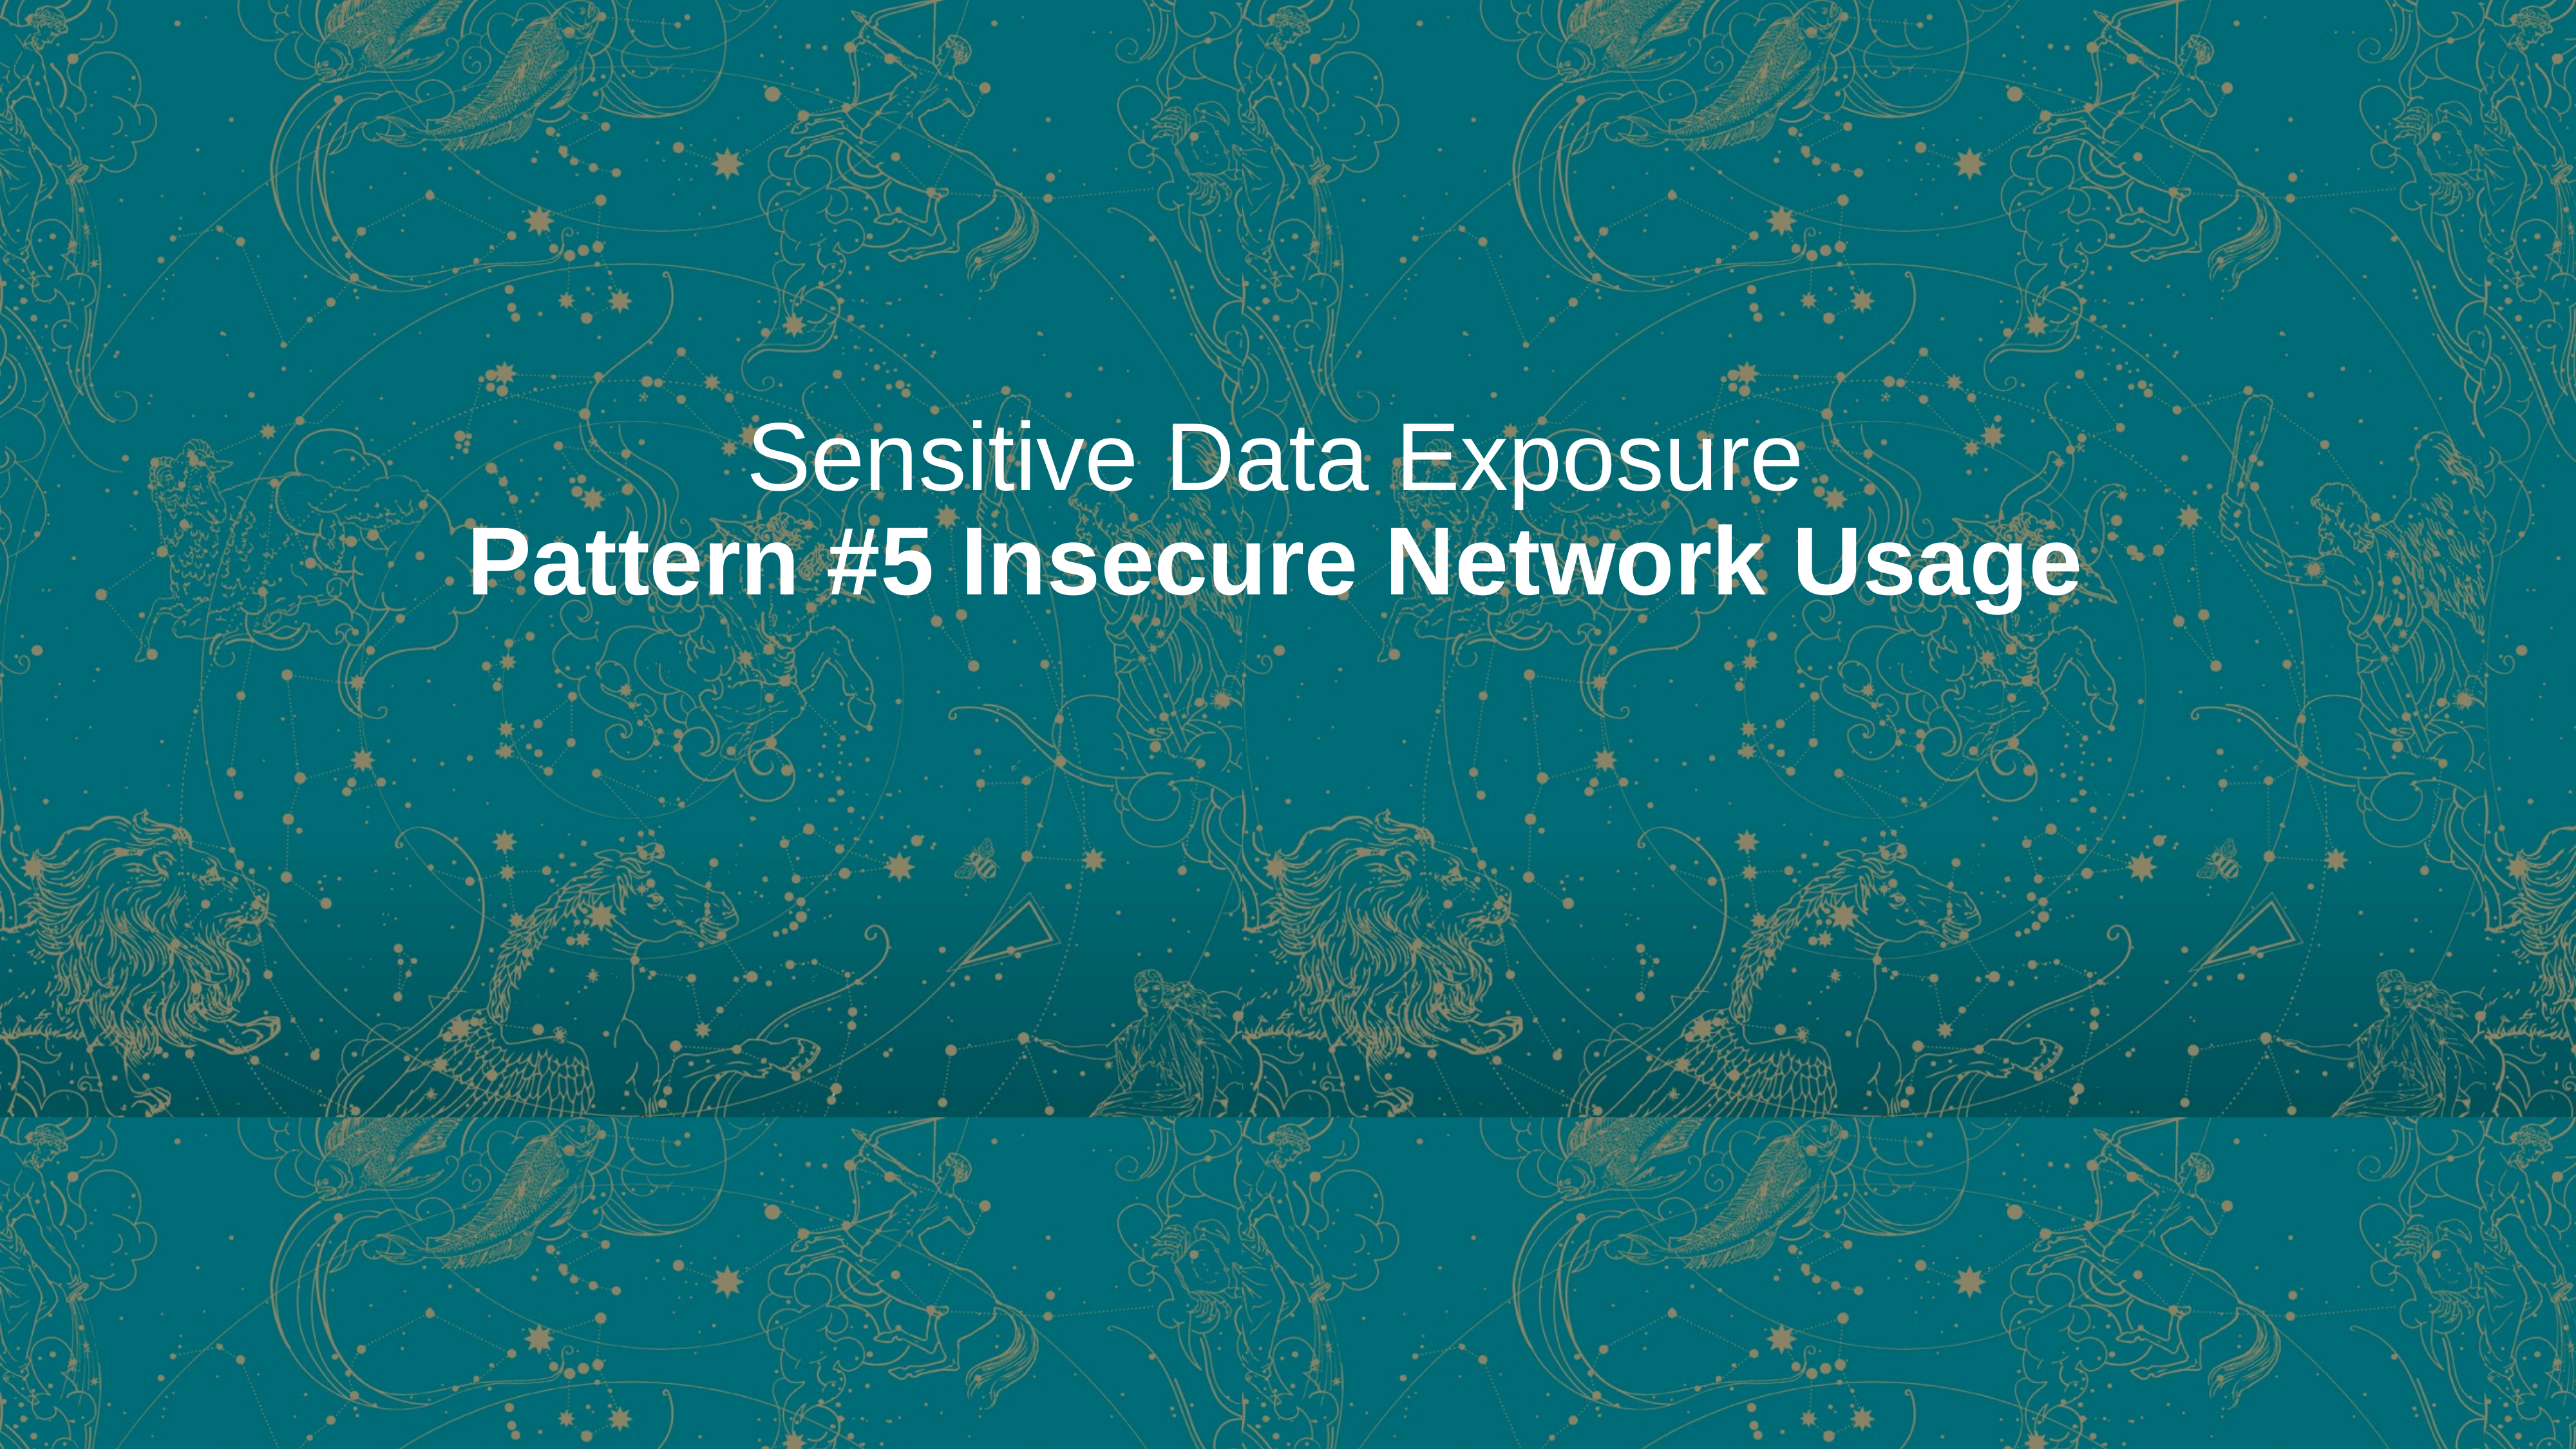

# Sensitive Data Exposure Pattern #5 Insecure Network Usage